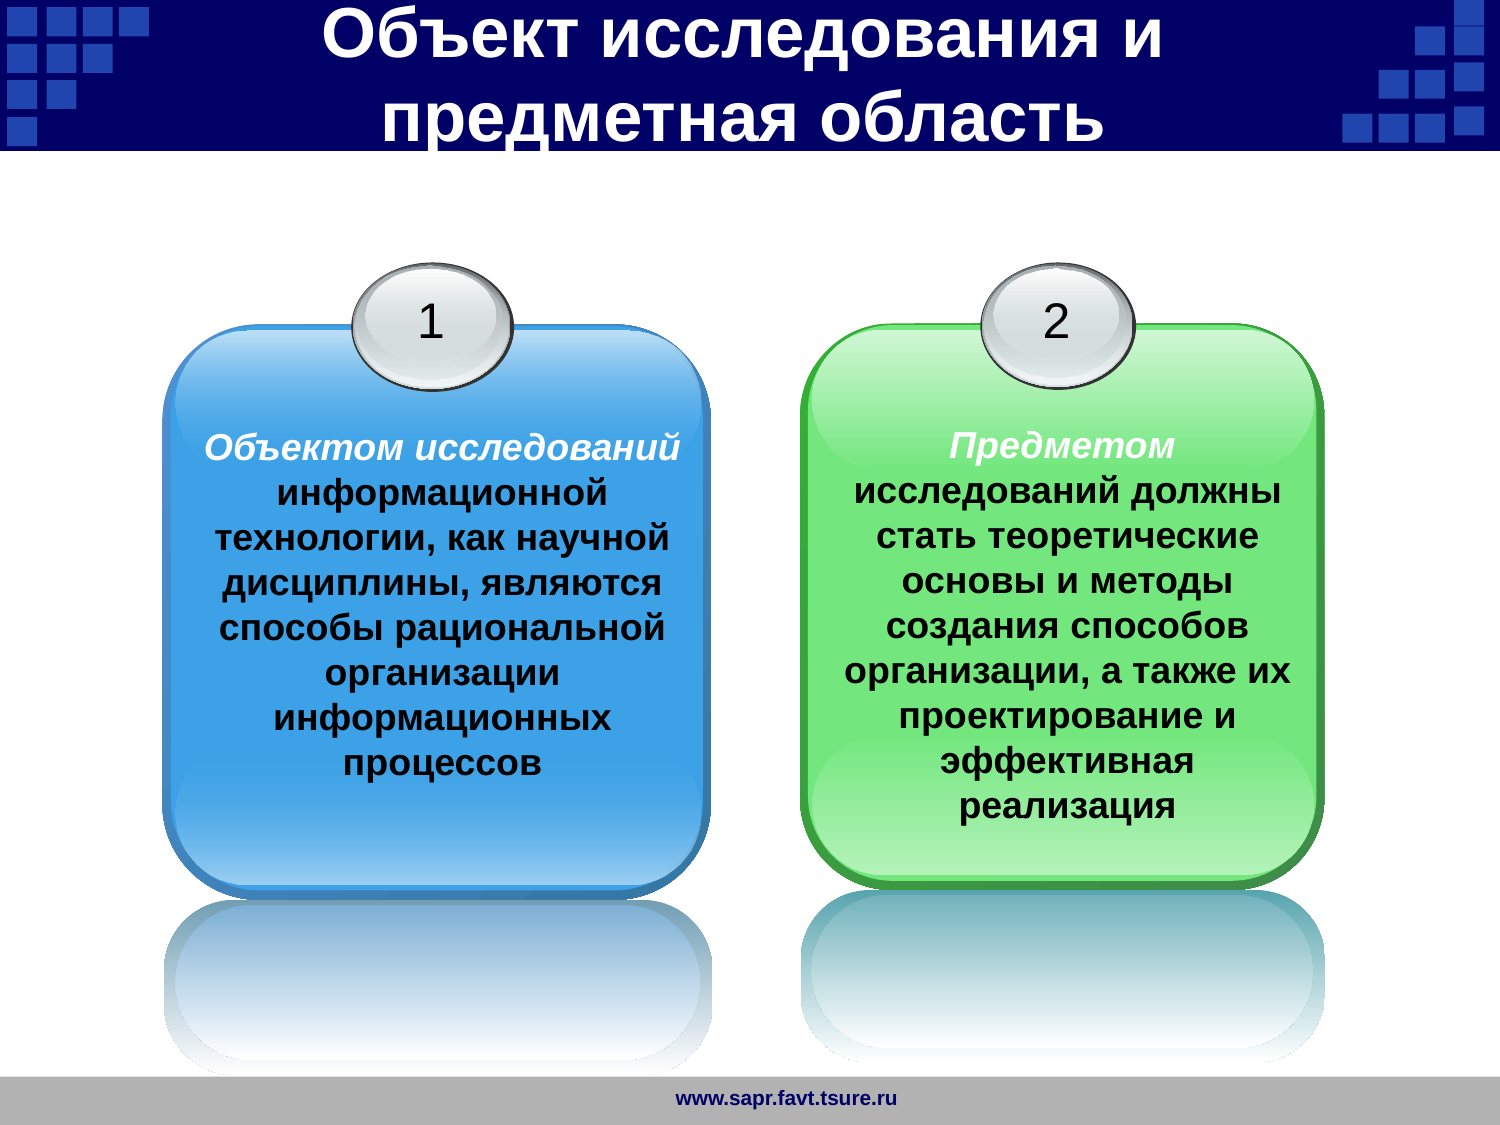

Объект исследования и предметная область

1

Объектом исследований информационной технологии, как научной дисциплины, являются способы рациональной организации информационных процессов

2

Предметом  исследований должны стать теоретические основы и методы создания способов организации, а также их проектирование и эффективная реализация

www.sapr.favt.tsure.ru